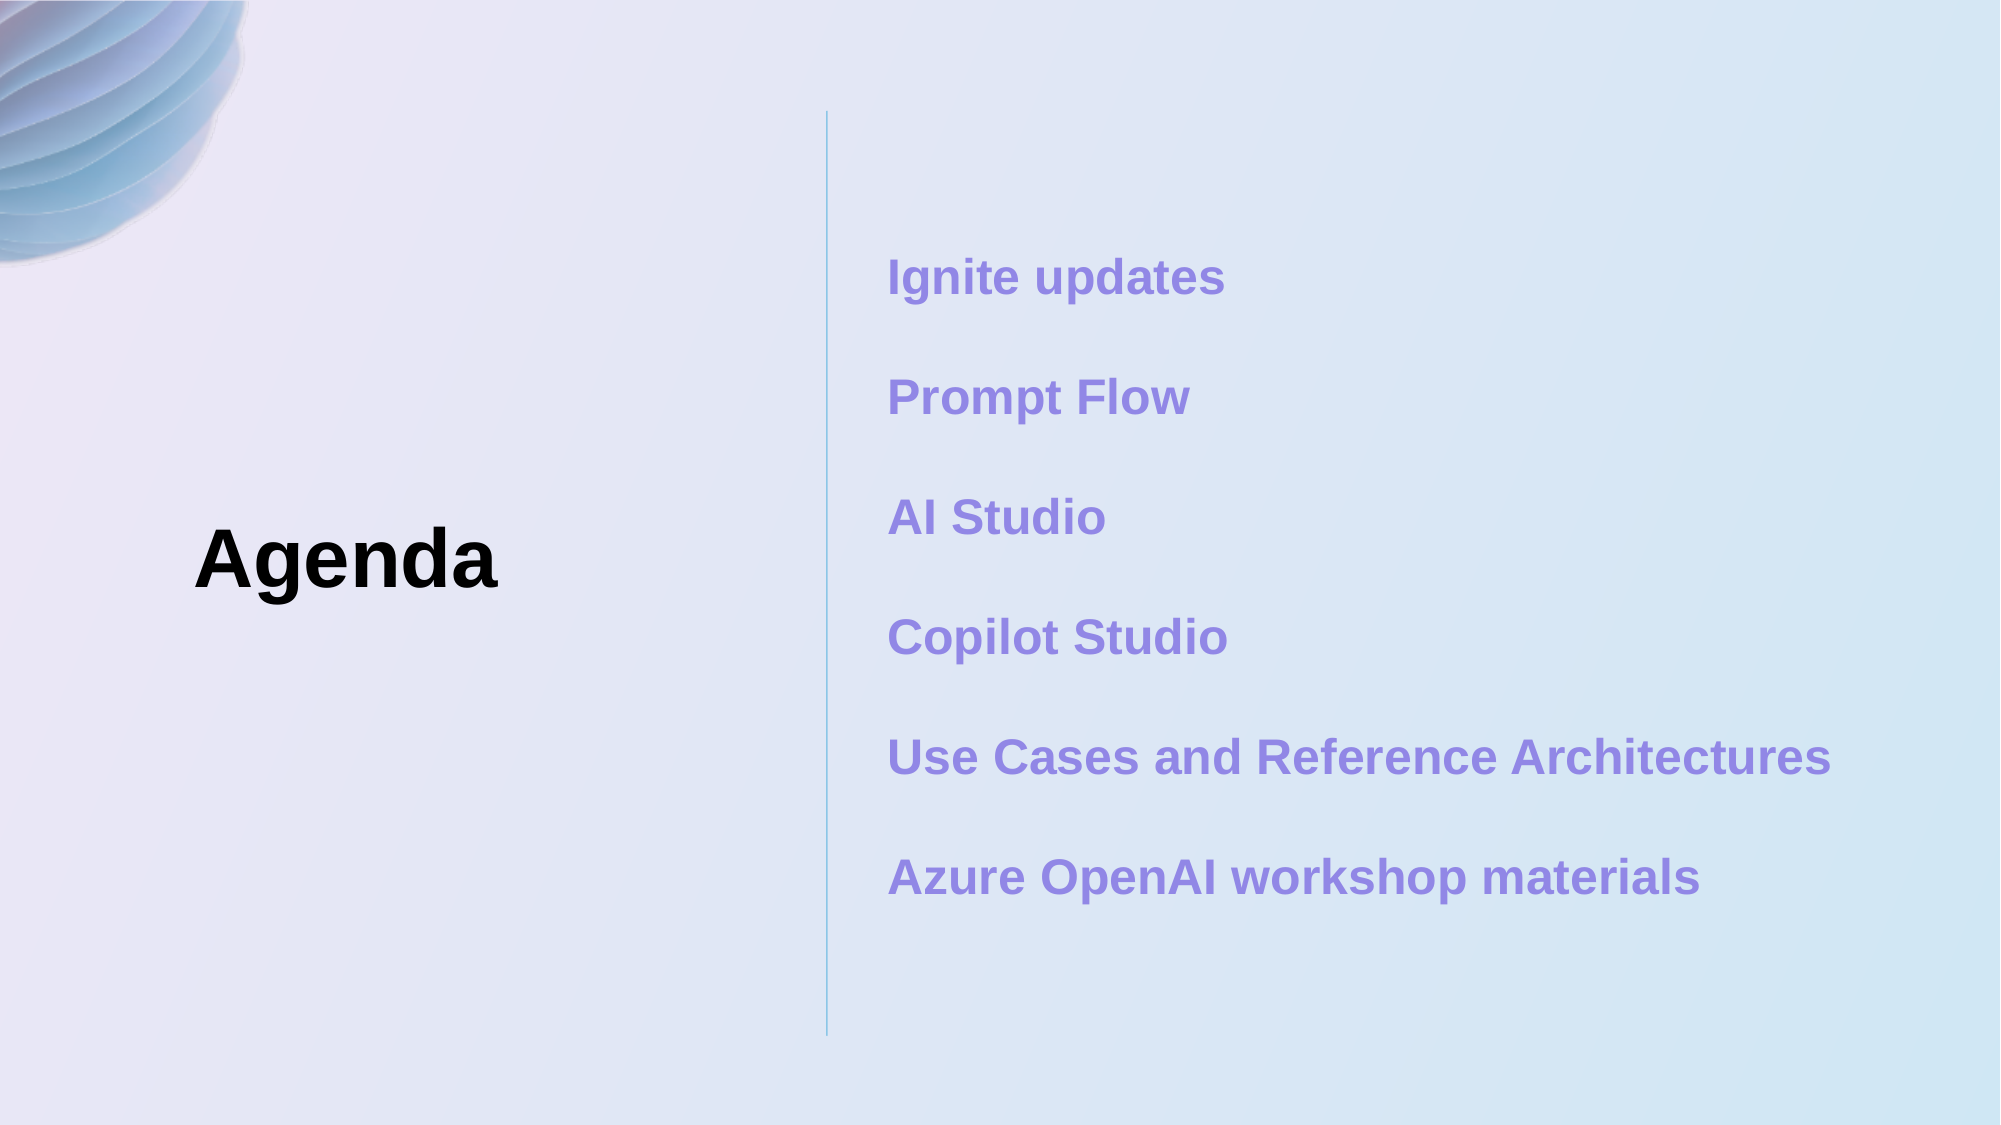

Agenda
Ignite updates

Prompt Flow

AI Studio

Copilot Studio

Use Cases and Reference Architectures

Azure OpenAI workshop materials